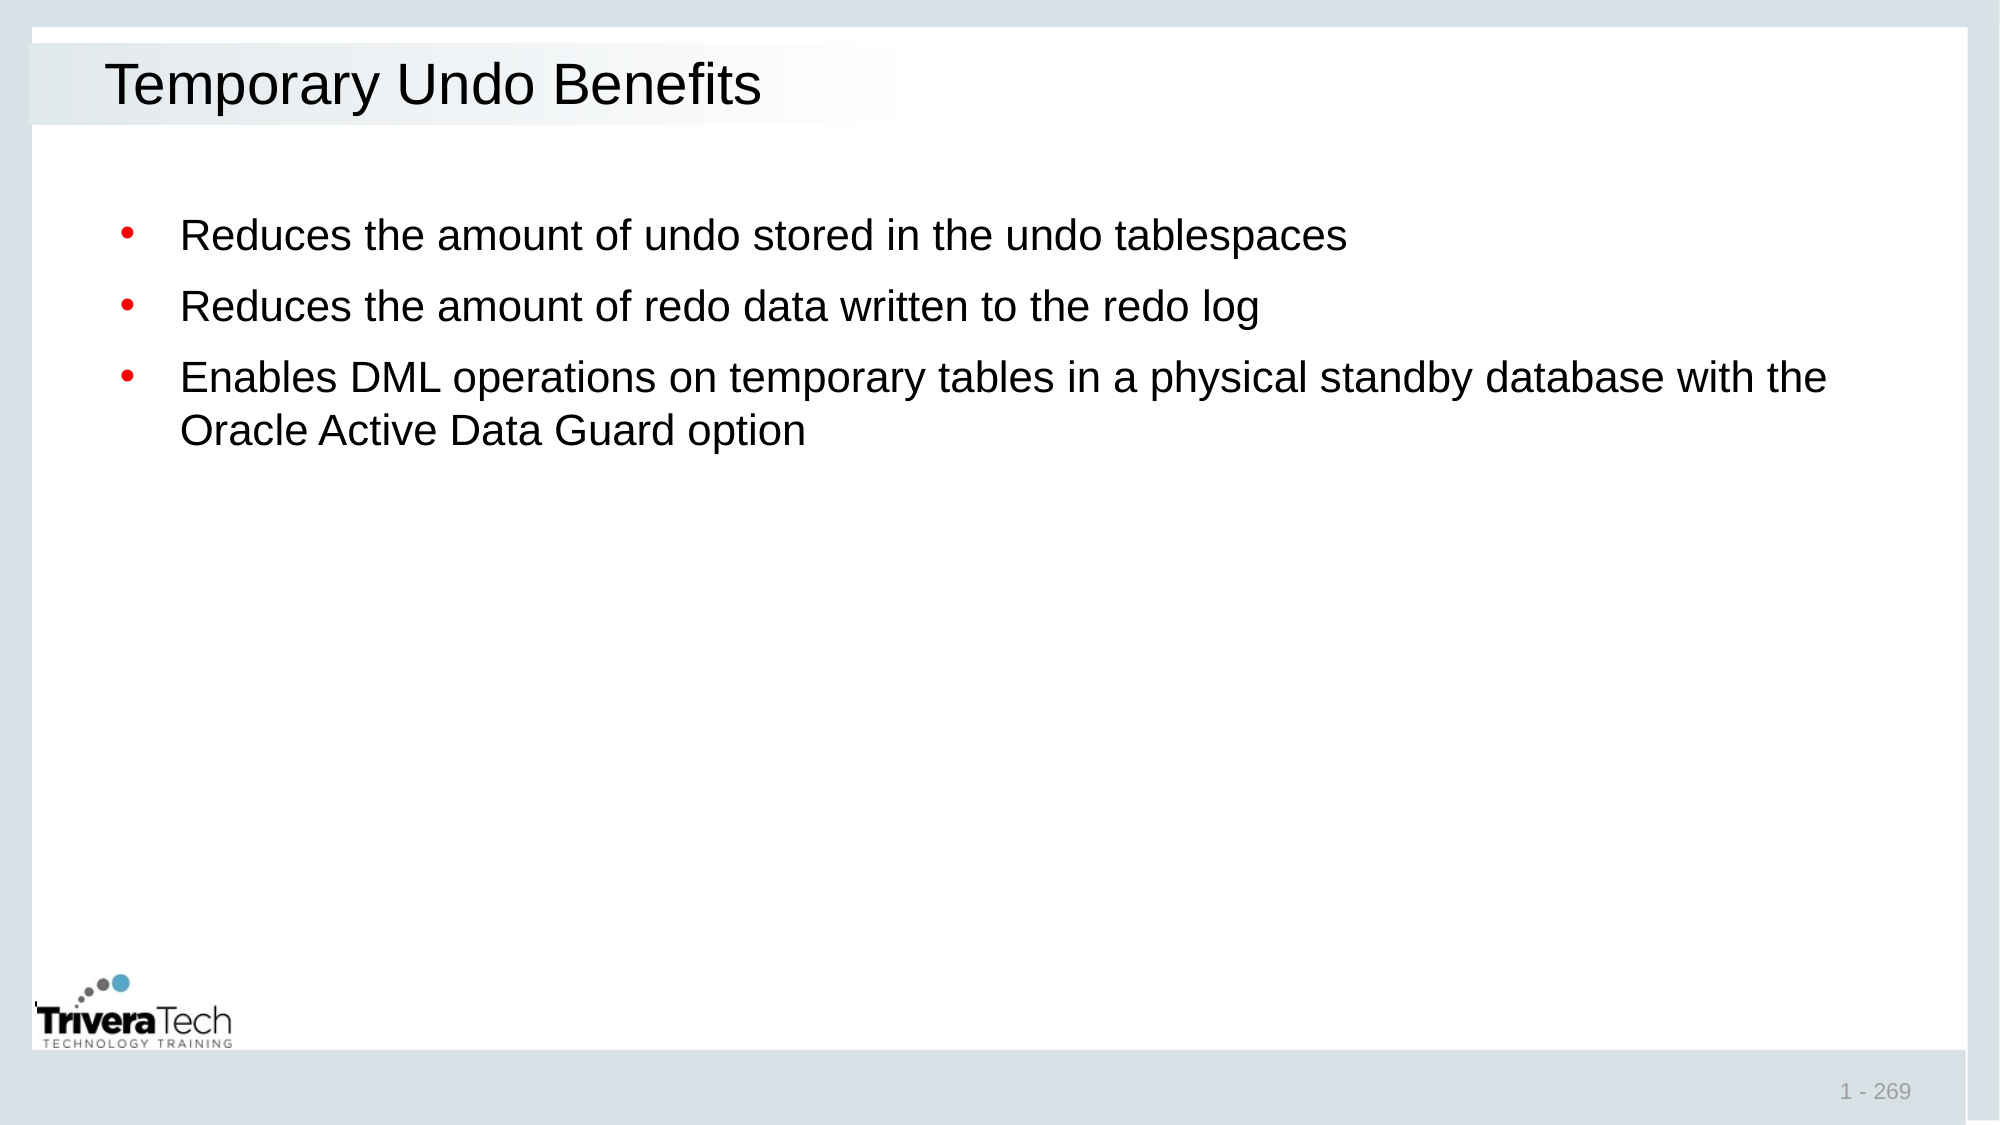

# Temporary Undo Benefits
Reduces the amount of undo stored in the undo tablespaces
Reduces the amount of redo data written to the redo log
Enables DML operations on temporary tables in a physical standby database with the Oracle Active Data Guard option